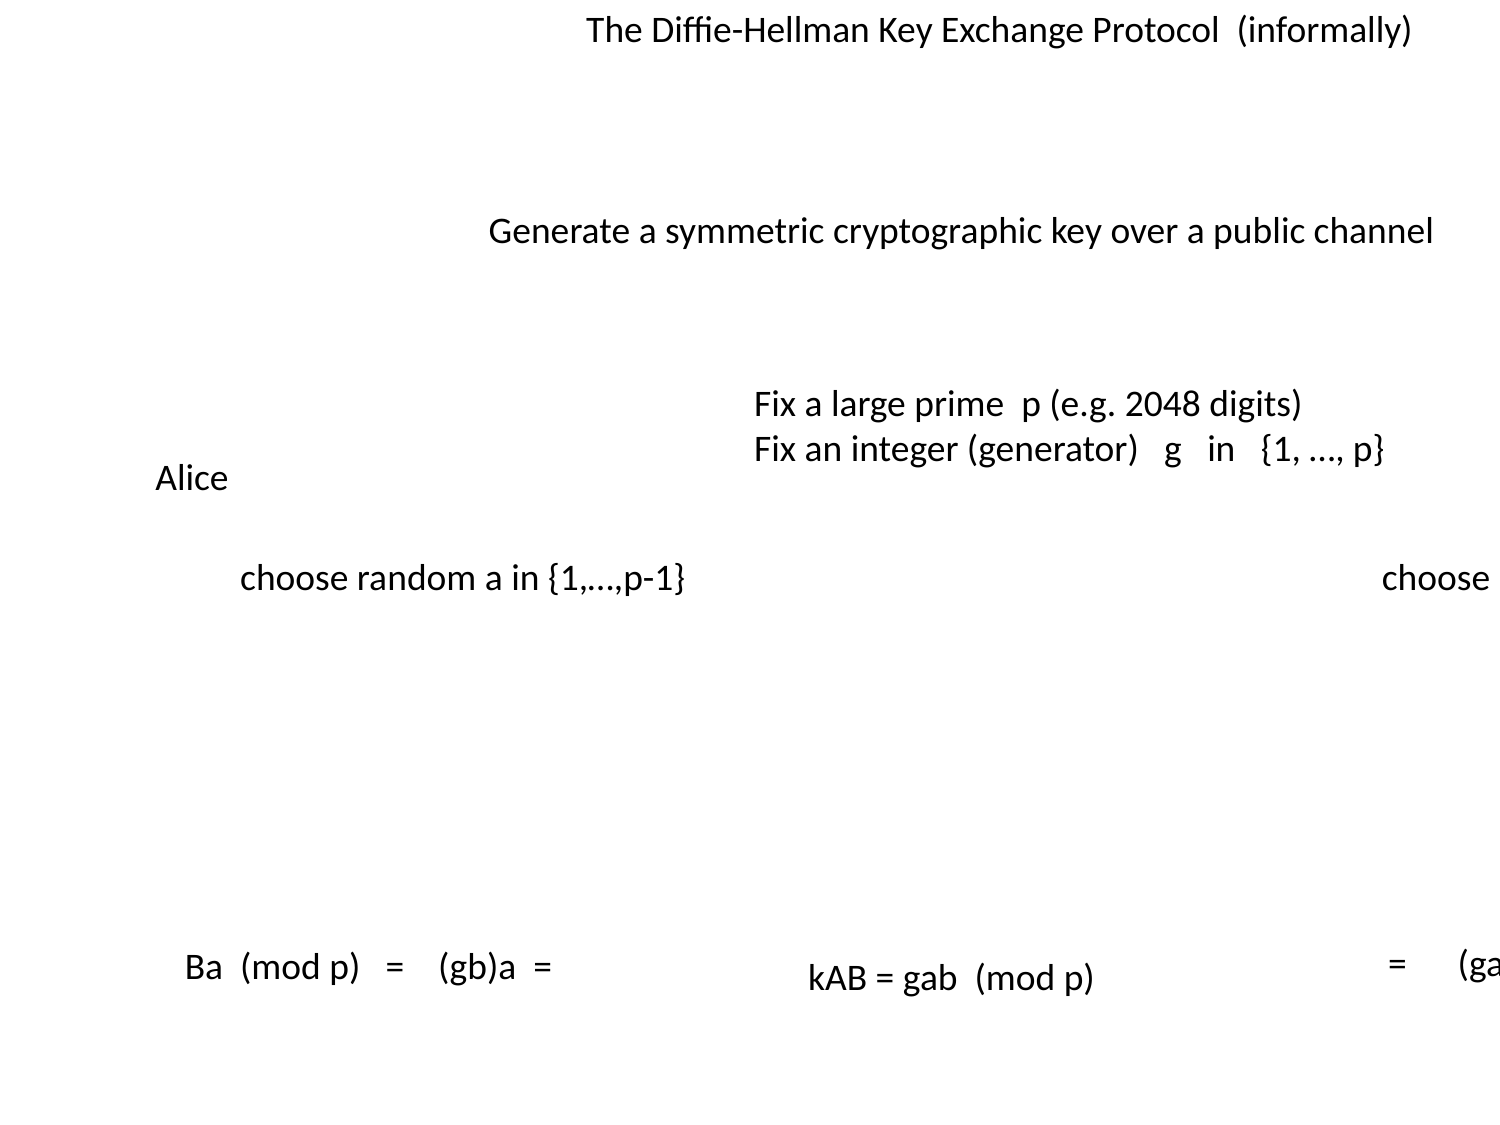

The Diffie-Hellman Key Exchange Protocol  (informally)
Generate a symmetric cryptographic key over a public channel
Fix a large prime  p (e.g. 2048 digits)
Fix an integer (generator)   g   in   {1, …, p}
Alice
Bob
choose random a in {1,…,p-1}
choose random b in {1,…,p-1}
=      (ga)b     =  Ab  (mod p)
  Ba  (mod p)   =    (gb)a  =
kAB = gab  (mod p)